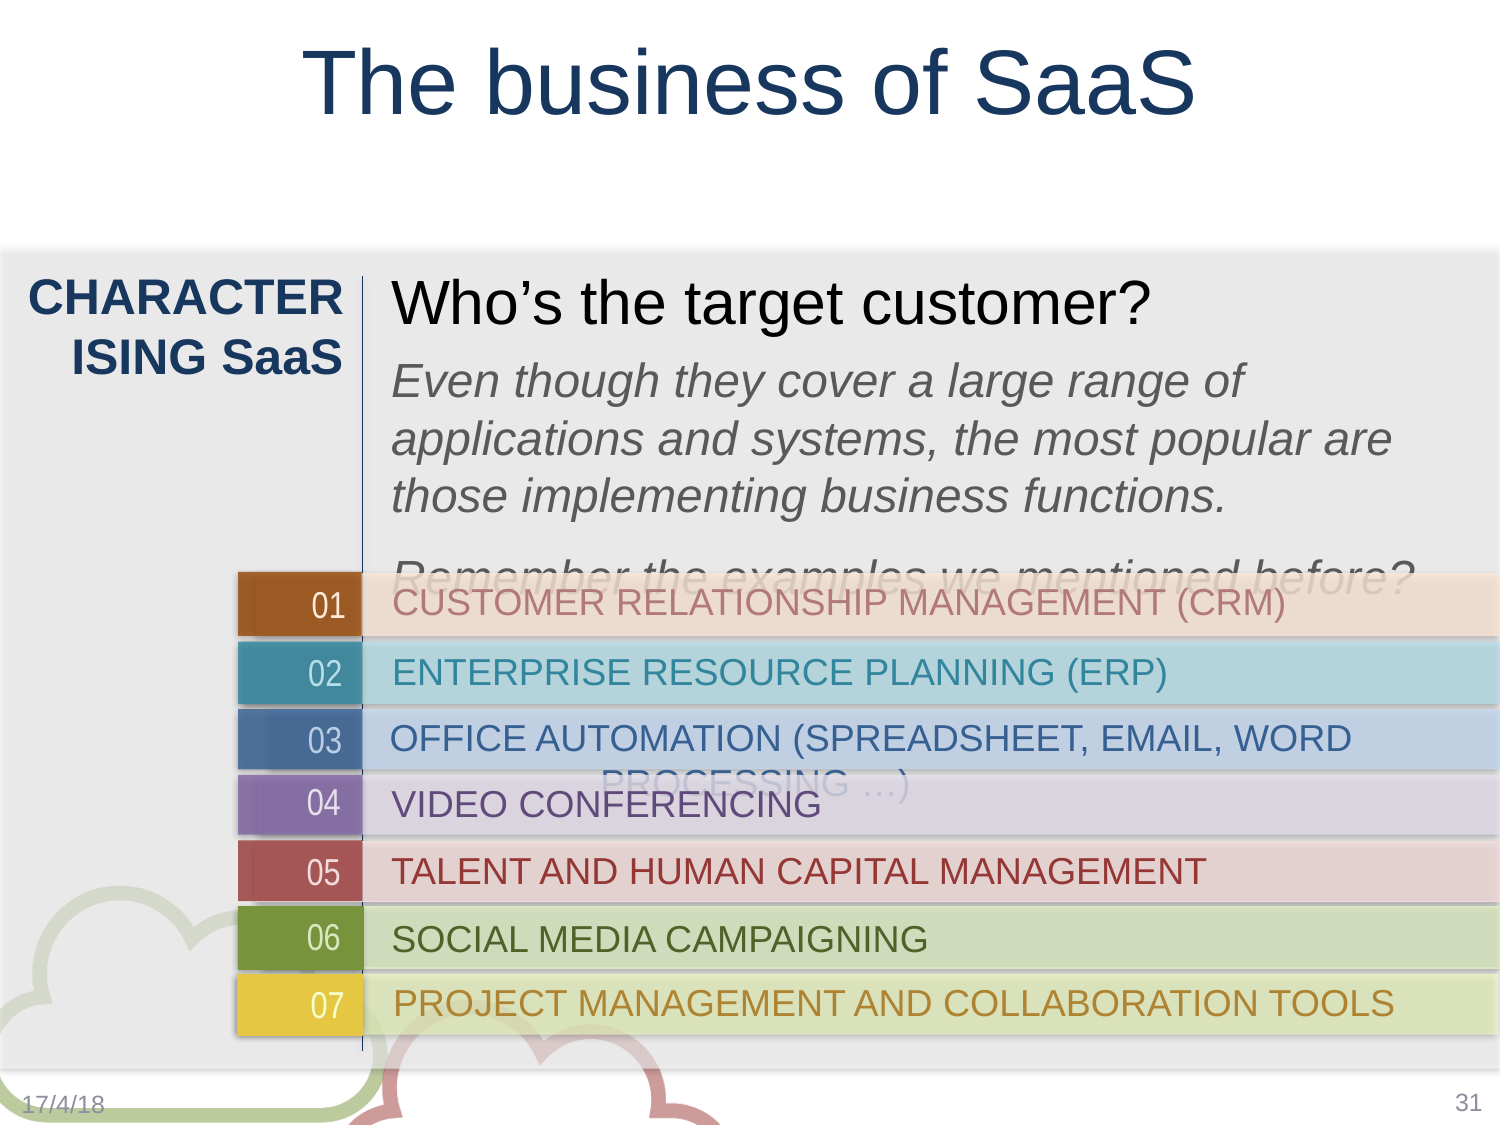

# The business of SaaS

Who’s the target customer?
Even though they cover a large range of applications and systems, the most popular are those implementing business functions.
Remember the examples we mentioned before?
CHARACTERISING SaaS

CUSTOMER RELATIONSHIP MANAGEMENT (CRM)
01

ENTERPRISE RESOURCE PLANNING (ERP)
02
03

OFFICE AUTOMATION (SPREADSHEET, EMAIL, WORD PROCESSING …)
04

VIDEO CONFERENCING

05

TALENT AND HUMAN CAPITAL MANAGEMENT
06

SOCIAL MEDIA CAMPAIGNING

07

PROJECT MANAGEMENT AND COLLABORATION TOOLS
31
17/4/18